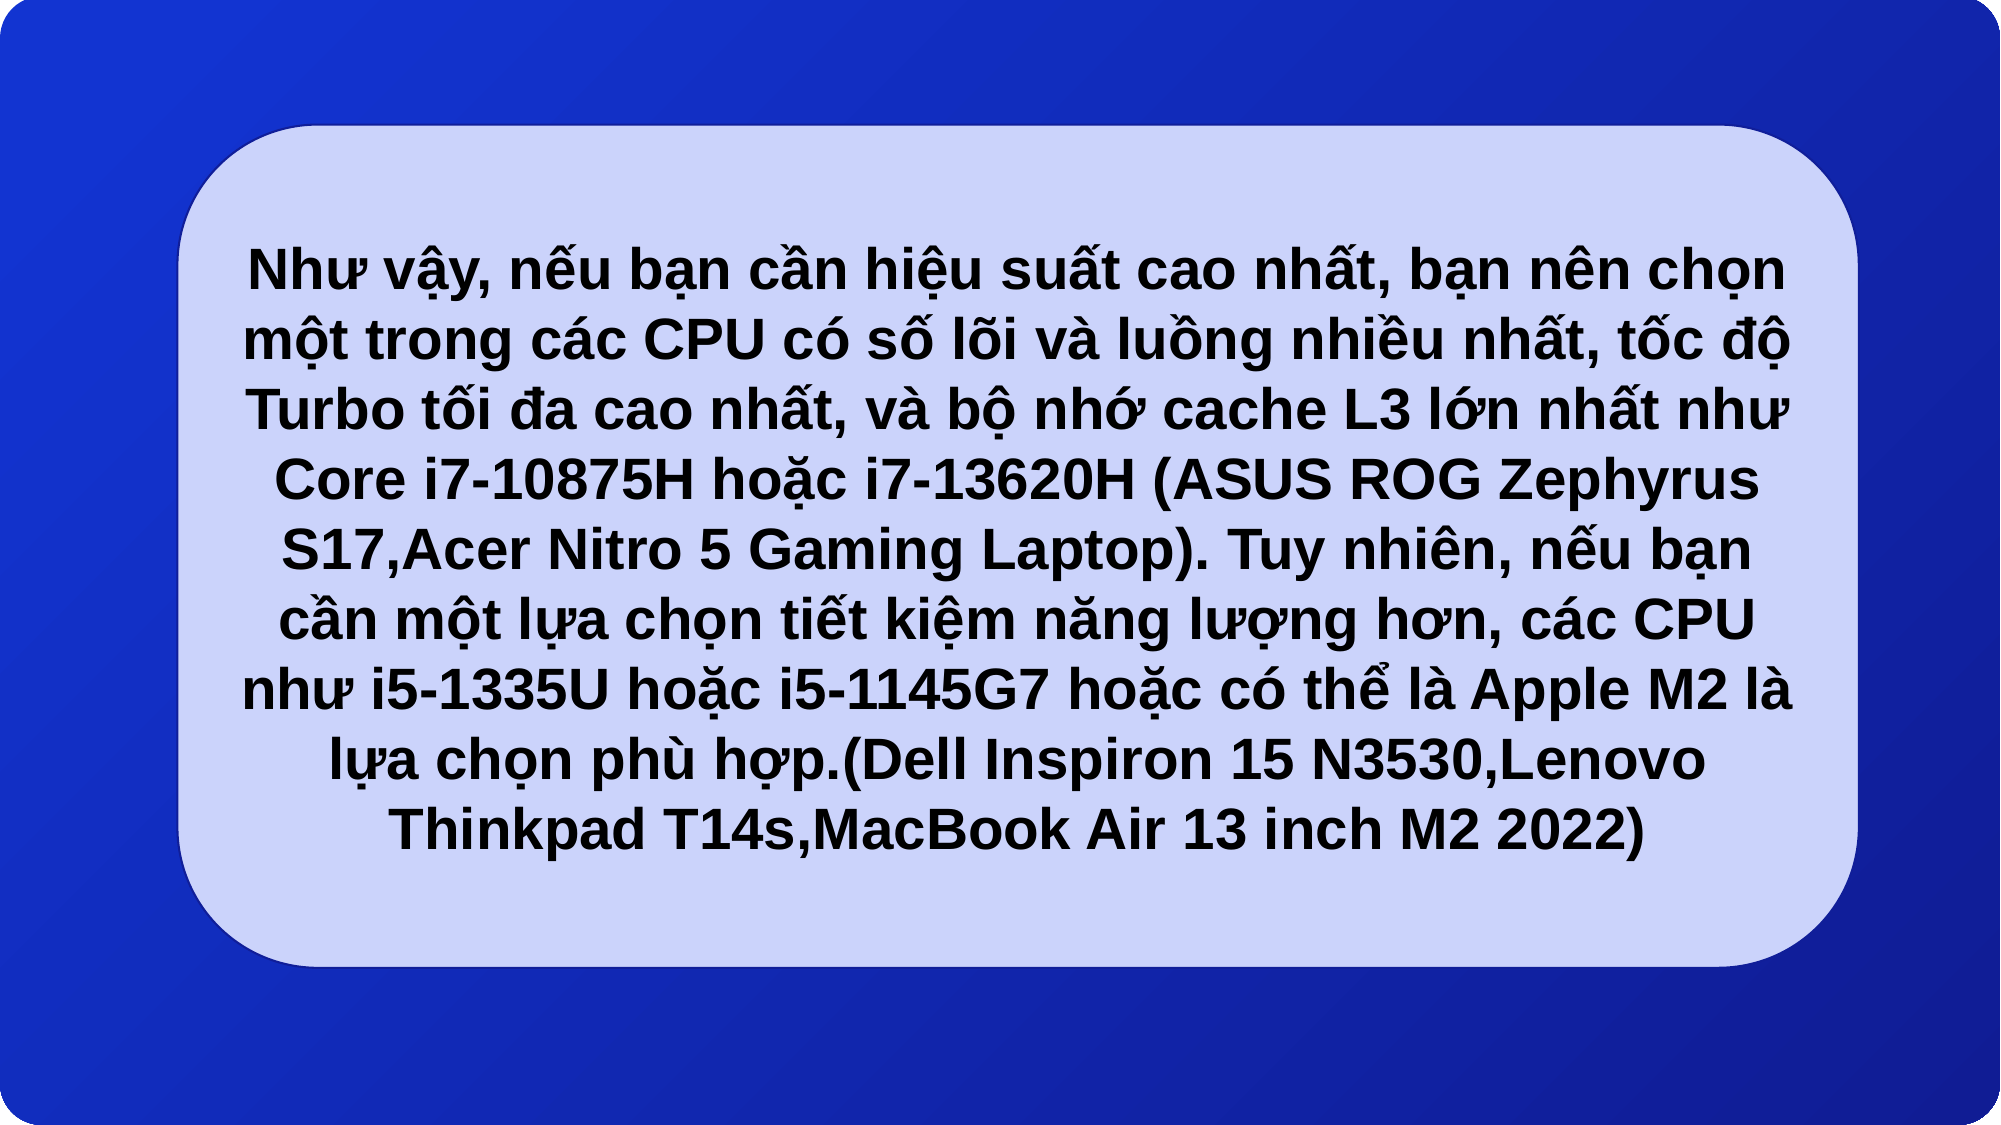

Như vậy, nếu bạn cần hiệu suất cao nhất, bạn nên chọn một trong các CPU có số lõi và luồng nhiều nhất, tốc độ Turbo tối đa cao nhất, và bộ nhớ cache L3 lớn nhất như Core i7-10875H hoặc i7-13620H (ASUS ROG Zephyrus S17,Acer Nitro 5 Gaming Laptop). Tuy nhiên, nếu bạn cần một lựa chọn tiết kiệm năng lượng hơn, các CPU như i5-1335U hoặc i5-1145G7 hoặc có thể là Apple M2 là lựa chọn phù hợp.(Dell Inspiron 15 N3530,Lenovo Thinkpad T14s,MacBook Air 13 inch M2 2022)